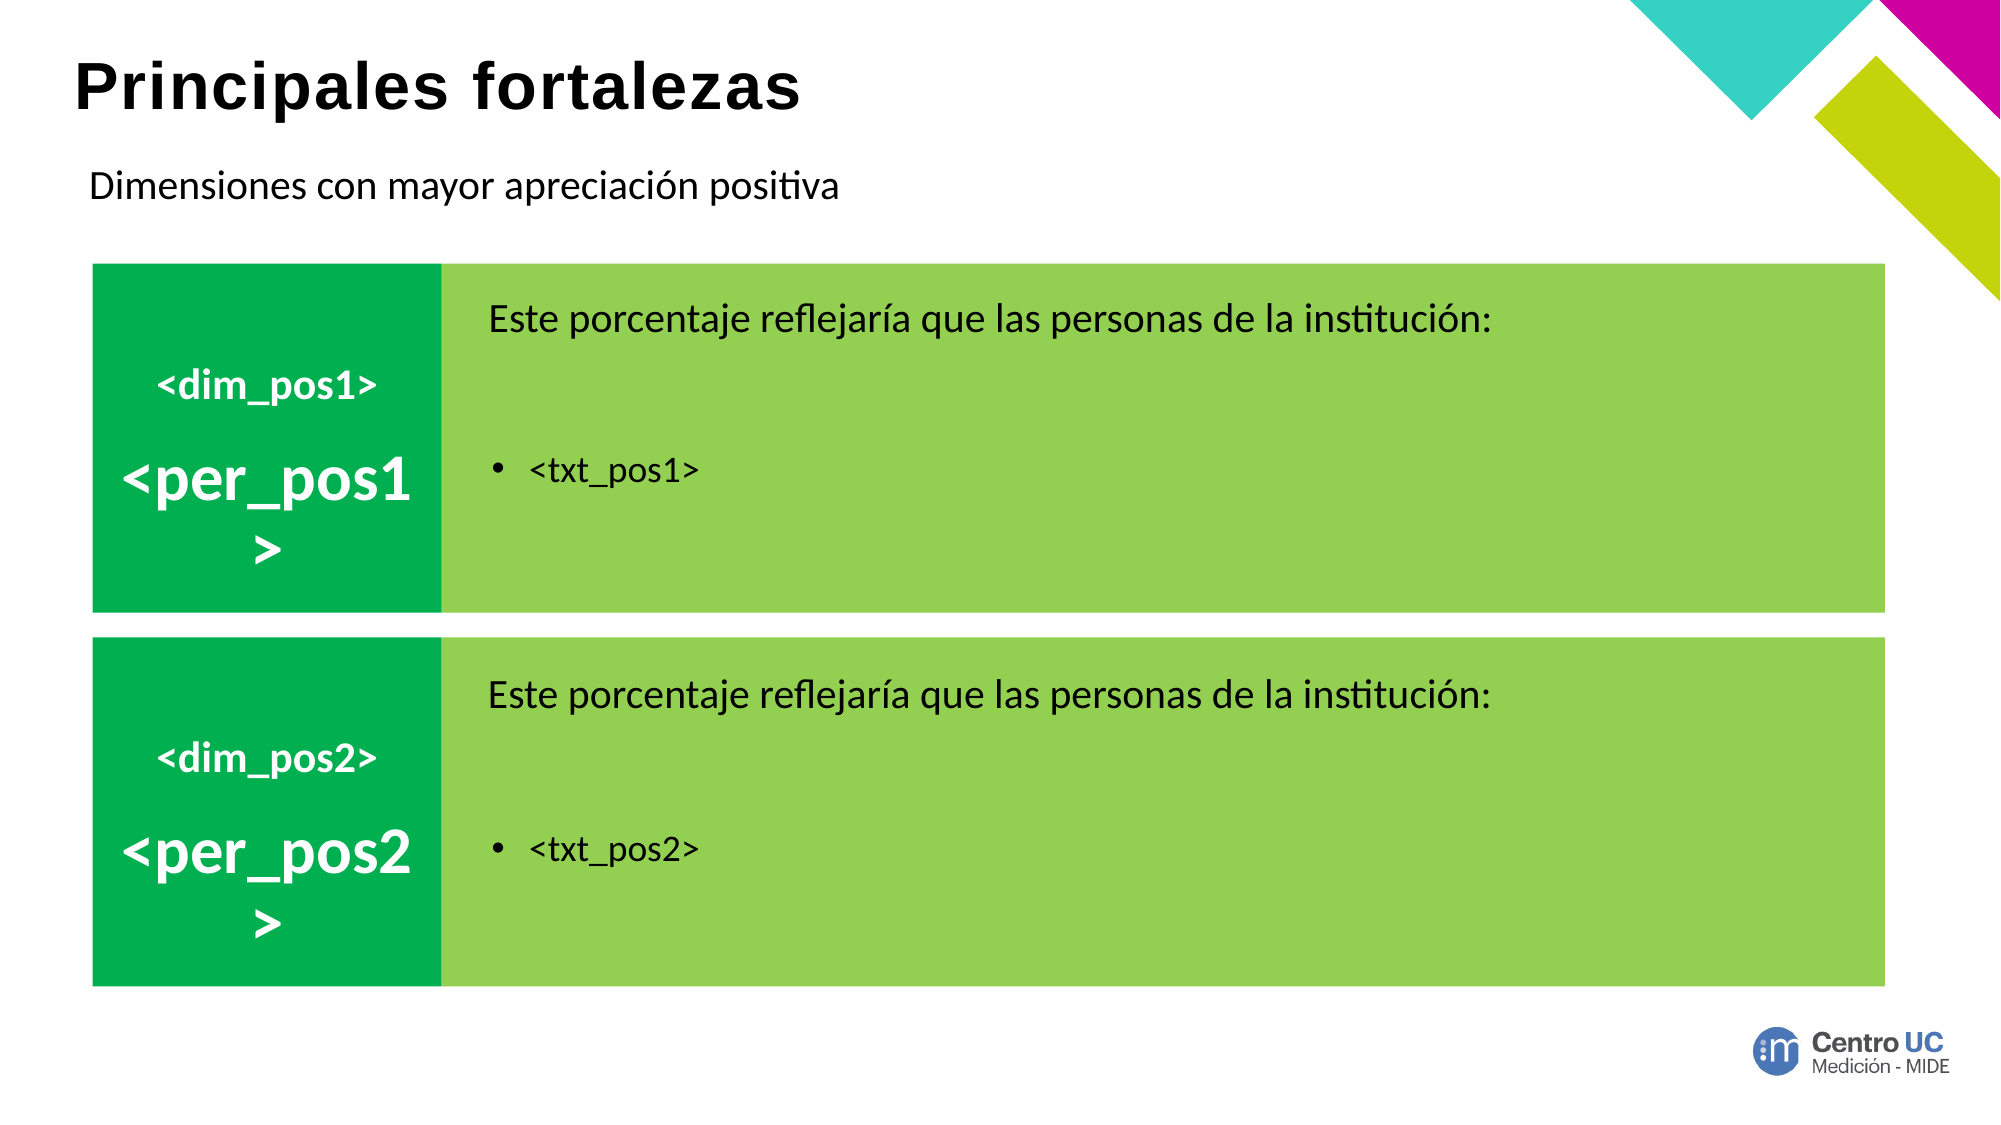

# Principales fortalezas
Dimensiones con mayor apreciación positiva
Este porcentaje reflejaría que las personas de la institución:
<dim_pos1>
<txt_pos1>
<per_pos1>
Este porcentaje reflejaría que las personas de la institución:
<dim_pos2>
<txt_pos2>
<per_pos2>